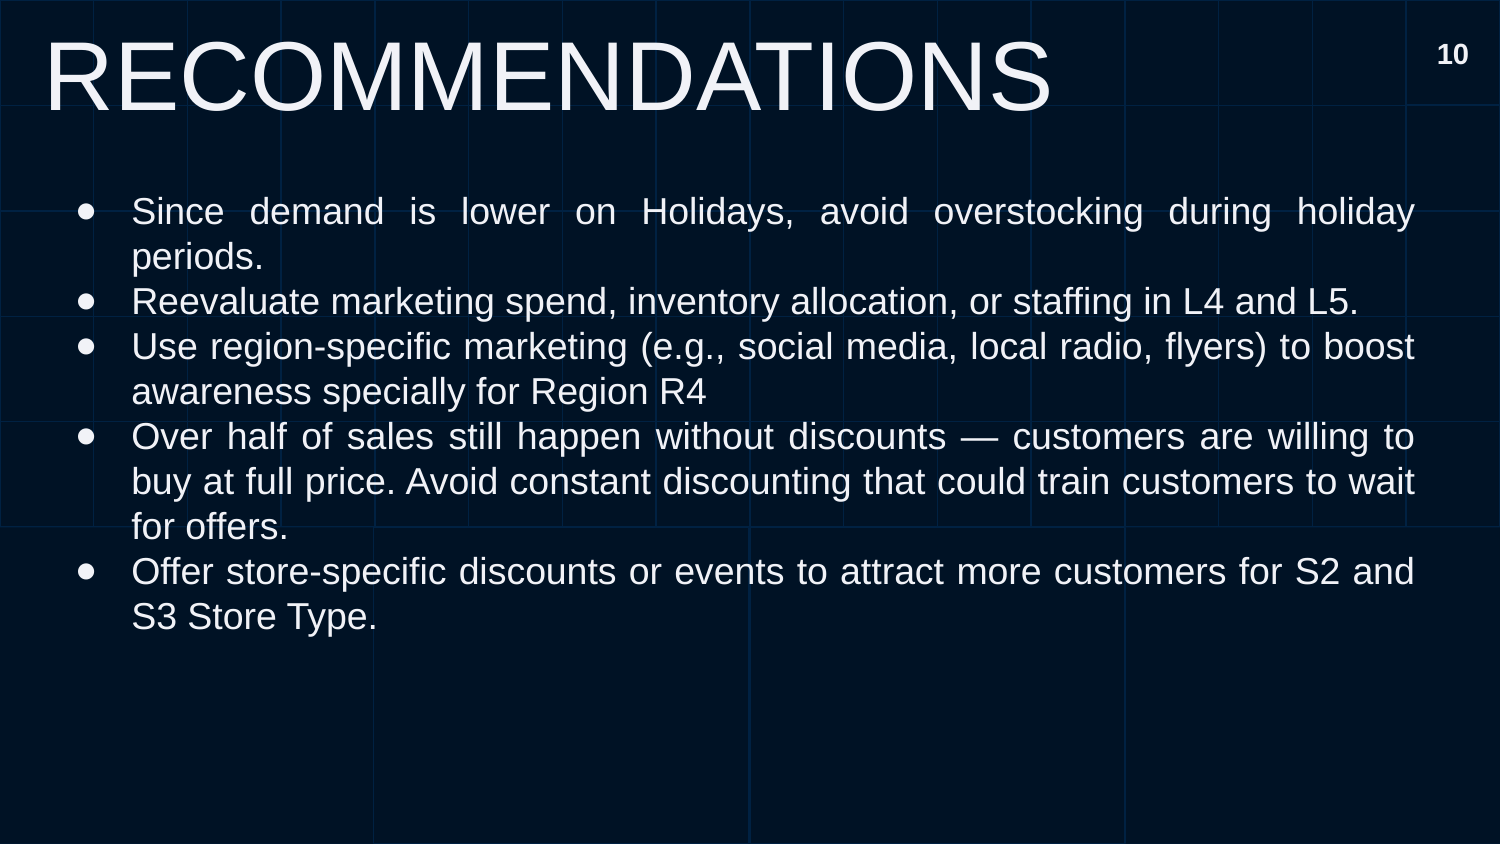

10
# RECOMMENDATIONS

Since demand is lower on Holidays, avoid overstocking during holiday periods.
Reevaluate marketing spend, inventory allocation, or staffing in L4 and L5.
Use region-specific marketing (e.g., social media, local radio, flyers) to boost awareness specially for Region R4
Over half of sales still happen without discounts — customers are willing to buy at full price. Avoid constant discounting that could train customers to wait for offers.
Offer store-specific discounts or events to attract more customers for S2 and S3 Store Type.